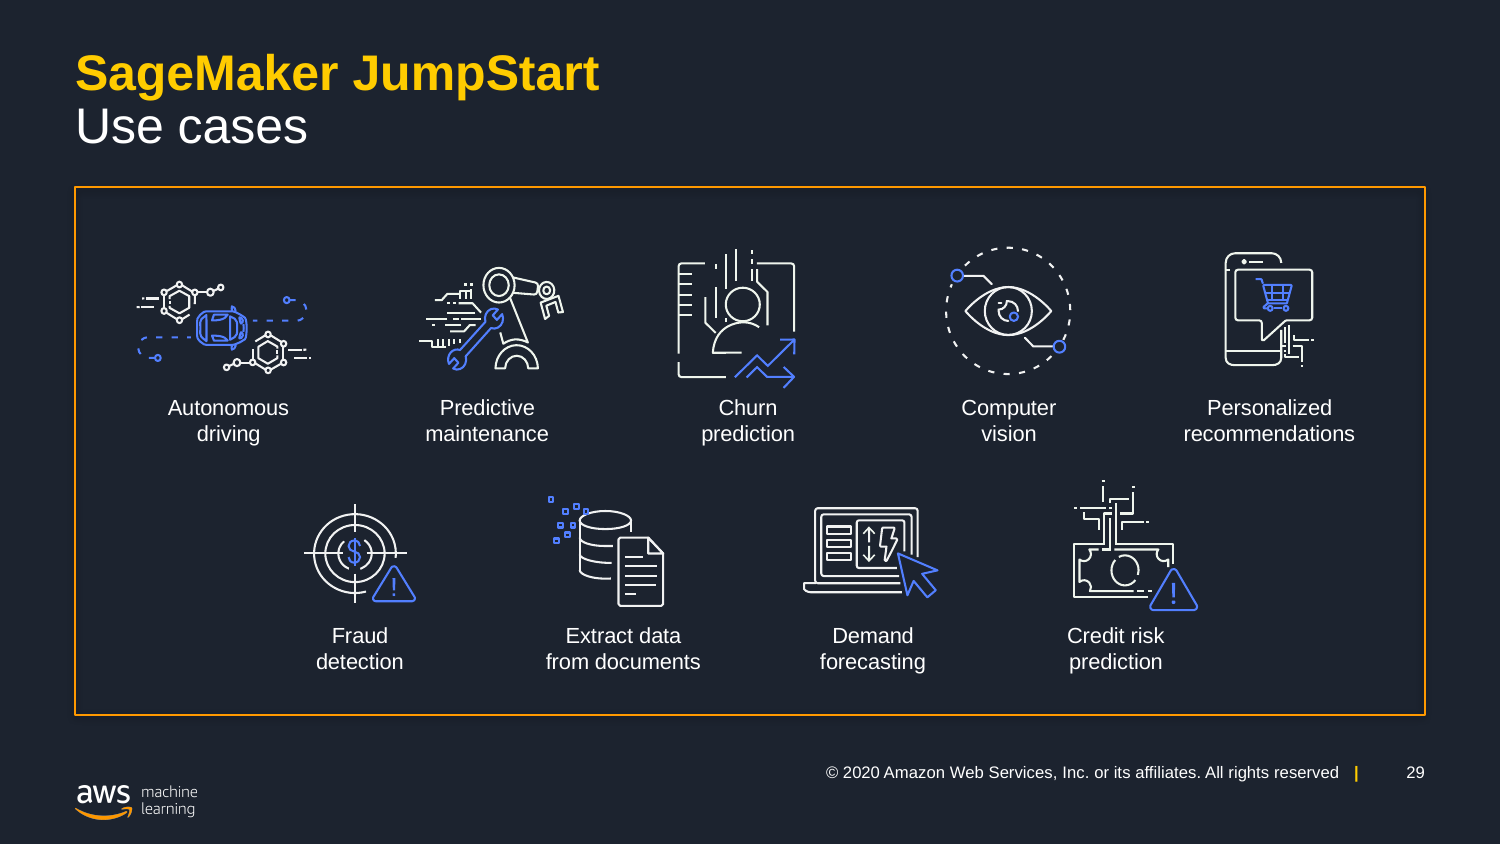

# SageMaker JumpStart Use cases

Autonomous
driving
Predictive
maintenance
Churn
prediction
Computer
vision
Personalized
recommendations

Fraud
detection
Extract data
from documents
Demand
forecasting
Credit risk
prediction